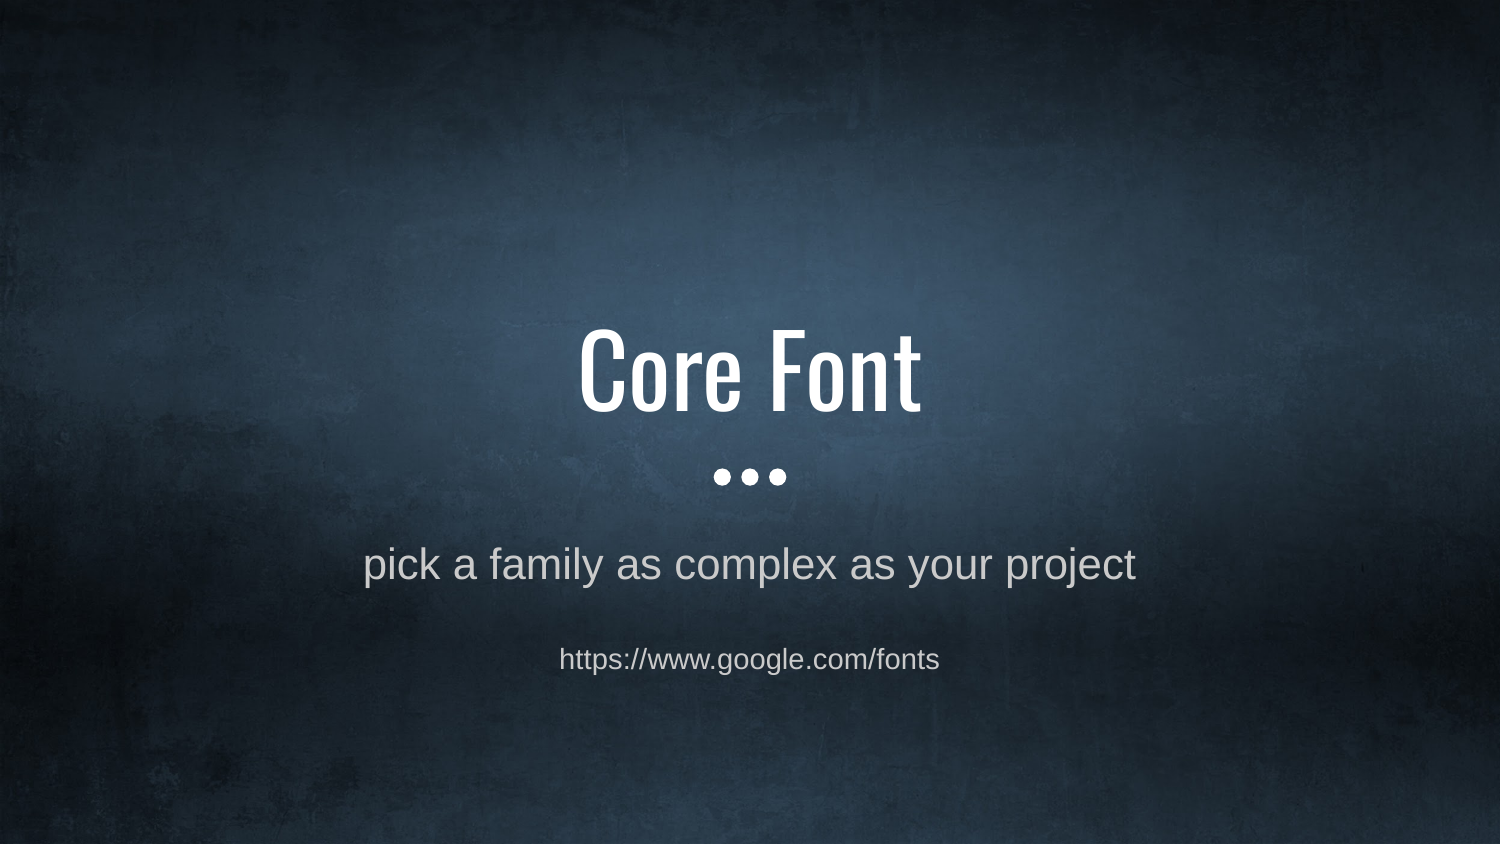

# Core Font
pick a family as complex as your project

https://www.google.com/fonts